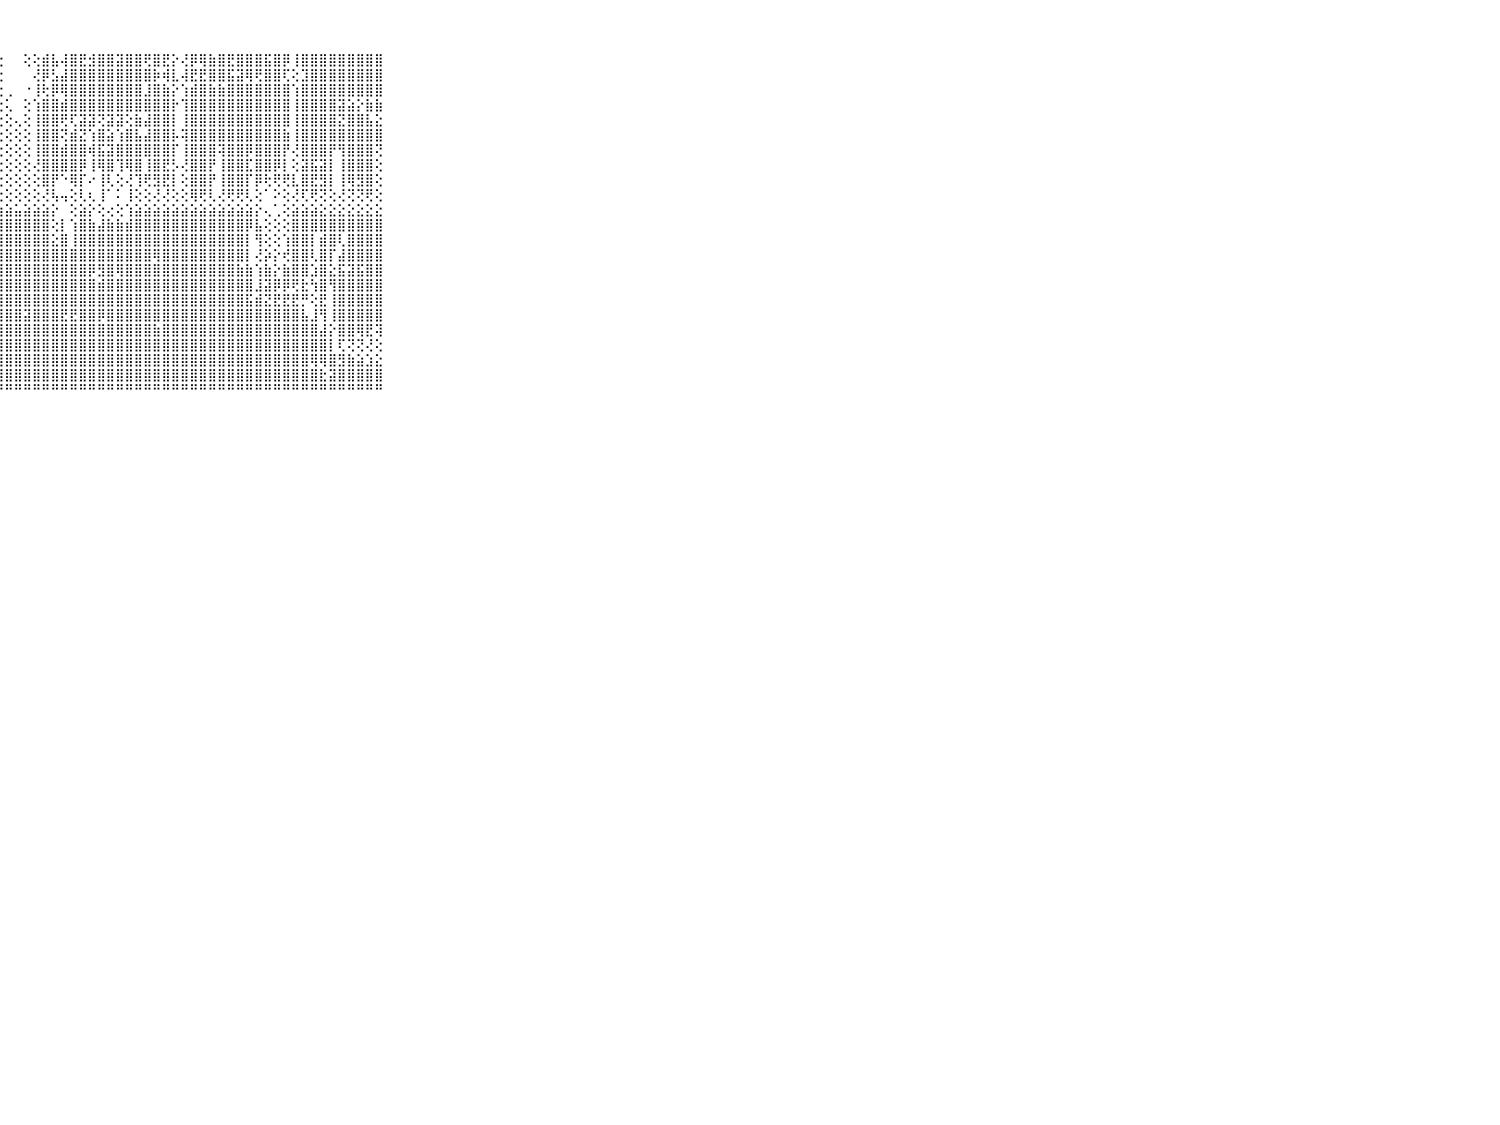

⠀⠀⠀⠀⠀⠀⠀⠀⠀⠀⠀⠀⠀⠀⠀⠀⠀⠀⠀⠀⠀⠀⠀⠀⠀⠀⢑⢕⠀⠀⢕⢕⣾⣧⢼⣿⣟⣺⣿⣿⣽⣿⣿⢟⣿⣟⡕⢜⡿⢿⣷⣿⣟⣿⣿⣿⣯⣿⡿⢸⣿⣿⣿⣿⣿⣿⣿⣿⣿⠀⠀⠀⠀⠀⠀⠀⠀⠀⠀⠀⠀
⠀⠀⠀⠀⠀⠀⠀⠀⠀⠀⠀⠀⠀⠀⠀⠀⠀⠀⠀⠀⠀⠀⠀⠀⠀⠀⢕⢕⠀⠀⠀⢜⡿⣣⣼⣿⣿⣿⣿⣿⣿⣿⣿⣿⡷⢾⣇⢼⣟⣟⣿⣿⣯⣽⢿⢟⣿⣿⢏⢕⣹⣿⣿⣿⣿⣿⣿⣿⣿⠀⠀⠀⠀⠀⠀⠀⠀⠀⠀⠀⠀
⠀⠀⠀⠀⠀⠀⠀⠀⠀⠀⠀⠀⠀⠀⠀⠀⠀⠀⠀⠀⠀⠀⠀⠀⠀⠀⢕⢕⢀⠀⠐⢸⢗⡿⢿⣿⣿⣿⣿⣿⣿⣿⣿⣸⣿⣷⡕⢱⣾⣿⣷⣷⣿⣿⣿⣿⣿⣿⣿⢱⣿⣿⣿⣿⣿⣿⣿⣿⣿⠀⠀⠀⠀⠀⠀⠀⠀⠀⠀⠀⠀
⠀⠀⠀⠀⠀⠀⠀⠀⠀⠀⠀⠀⠀⠀⠀⠀⠀⠀⠀⠀⠀⠀⠀⠀⠀⢀⢕⢕⢅⠀⢕⢱⣿⣿⣾⣿⣿⣿⣿⣿⣿⣿⣿⣿⣿⣿⡗⢹⣿⣿⣿⣿⣿⣿⣿⣿⣿⣿⣿⢸⣿⣿⣿⣿⣽⣵⡕⣷⣷⠀⠀⠀⠀⠀⠀⠀⠀⠀⠀⠀⠀
⠀⠀⠀⠀⠀⠀⠀⠀⠀⠀⠀⠀⠀⠀⠀⠀⠀⠀⠀⠀⠀⠀⠀⠀⠀⢕⢕⢕⢕⢄⢕⢸⣿⣿⢟⢏⣽⣽⢝⣽⣽⢕⣷⣼⣿⣿⡇⢸⣿⣿⣿⣿⣿⣿⣿⣿⣿⣿⣿⢸⣿⣿⣿⣿⣝⣿⣿⣧⣕⠀⠀⠀⠀⠀⠀⠀⠀⠀⠀⠀⠀
⠀⠀⠀⠀⠀⠀⠀⠀⠀⠀⠀⠀⠀⠀⠀⠀⠀⠀⠀⠀⠀⠀⠀⠀⢄⢕⢕⢕⢕⢕⢕⢸⣿⣿⢝⣾⣝⢱⣿⣵⢱⣿⣧⣼⣿⣿⡧⢽⣿⣿⣿⣿⣿⣿⣿⣿⣿⣿⣷⢸⣿⣿⣿⣿⣿⣿⣿⣿⣿⠀⠀⠀⠀⠀⠀⠀⠀⠀⠀⠀⠀
⠀⠀⠀⠀⠀⠀⠀⠀⠀⠀⠀⠀⠀⠀⠀⠀⠀⠀⠀⠀⠀⠀⢀⢀⢕⢕⢕⢕⢕⢕⢕⢸⣿⣿⣾⣿⣿⢾⣯⣽⣿⣿⣿⣿⣿⣿⡏⢸⣿⣿⣿⢽⣿⣿⡿⣿⣿⣿⡟⢜⣿⣿⣿⡟⢻⣿⣿⣿⢝⠀⠀⠀⠀⠀⠀⠀⠀⠀⠀⠀⠀
⠀⠀⠀⠀⠀⠀⠀⠀⠀⠀⠀⠀⠀⠀⠀⠀⠀⠀⠀⠀⠀⠀⠑⢕⢕⢕⢕⢕⢕⢕⢕⢜⣿⣿⣿⣿⡿⢸⢿⣿⢹⢿⣿⢸⣿⣟⡣⢜⣿⣿⡟⢸⣿⣿⣏⣿⣿⡿⡇⢕⣽⣯⣽⡇⢸⣿⣿⣿⢕⠀⠀⠀⠀⠀⠀⠀⠀⠀⠀⠀⠀
⠀⠀⠀⠀⠀⠀⠀⠀⠀⠀⠀⠀⠀⠀⠀⠀⠀⠀⠀⢀⢀⢄⢁⡕⢕⢕⢕⢕⢕⢕⢕⢕⣿⡟⠑⢿⡏⠔⢸⢇⢕⢜⢹⢟⣻⣟⡇⢕⣿⣿⡟⢸⣿⣿⡏⡿⢗⢟⢟⣇⣿⣟⣻⡇⢸⢿⣻⣿⢕⠀⠀⠀⠀⠀⠀⠀⠀⠀⠀⠀⠀
⠀⠀⠀⠀⠀⠀⠀⠀⠀⠀⠀⠀⠀⢔⠀⠀⠀⠀⠀⠁⠑⠕⠜⢻⢕⢕⢕⢕⢕⢕⢕⢕⢜⢧⢤⢕⢇⢆⢸⠁⠅⢸⢕⢕⢜⢜⢕⢕⢿⢟⢇⢜⢟⢟⢇⢕⠁⠕⢕⢜⢏⢟⢝⢕⢜⢝⢝⢟⢕⠀⠀⠀⠀⠀⠀⠀⠀⠀⠀⠀⠀
⠀⠀⠀⠀⠀⠀⠀⠀⠀⠀⠀⣴⣴⣵⣤⣤⣤⣤⣤⣤⣤⣤⣤⣵⣵⣵⣵⣵⣵⣥⣵⣵⣵⡕⠀⢕⣵⡕⢕⢔⢕⢱⣵⣵⣵⣵⣵⣵⣵⣵⣵⣵⣵⣵⣵⡕⢄⢁⢕⣵⣵⣵⣕⣕⣕⣕⣕⣕⣕⠀⠀⠀⠀⠀⠀⠀⠀⠀⠀⠀⠀
⠀⠀⠀⠀⠀⠀⠀⠀⠀⠀⠀⣽⣿⣿⣿⣿⣿⣿⣿⣿⣿⣿⣿⣿⣿⣿⣿⣿⣿⣿⣿⣿⣿⢕⡇⢱⣿⣷⣼⣷⣷⣾⣿⣿⣿⣿⣿⣿⣿⣿⣿⣿⣿⣿⡿⣧⢕⢕⢕⣿⣿⣿⣿⣿⣿⣿⣿⣿⣿⠀⠀⠀⠀⠀⠀⠀⠀⠀⠀⠀⠀
⠀⠀⠀⠀⠀⠀⠀⠀⠀⠀⠀⣳⣿⣿⣿⣿⣿⣿⣿⣿⣿⣿⣿⣿⣿⣿⣿⣿⣿⣿⣿⣿⣿⣕⣿⢸⣿⣿⣿⣿⣿⣿⣿⣿⣿⣿⣿⣿⣿⣿⣿⣿⣿⣿⡇⢻⢕⢕⢱⣿⣿⡇⣾⣿⢇⣿⣿⣿⣿⠀⠀⠀⠀⠀⠀⠀⠀⠀⠀⠀⠀
⠀⠀⠀⠀⠀⠀⠀⠀⠀⠀⠀⢛⢏⢝⣛⣟⣟⣿⣿⣿⣿⣿⣷⣵⣿⣿⣿⣿⣿⣿⣿⣿⣿⣿⣿⣿⣿⣿⣿⣿⣿⣿⣿⣿⢿⣿⣿⣿⣿⣿⣿⣿⣿⣿⡇⢜⡵⡕⢞⣿⣿⢇⣿⡏⣼⣿⣿⣿⣿⠀⠀⠀⠀⠀⠀⠀⠀⠀⠀⠀⠀
⠀⠀⠀⠀⠀⠀⠀⠀⠀⠀⠀⣿⡿⢿⡏⢻⣿⣿⣿⣿⣿⣿⡿⣿⣿⣿⣿⣿⣿⣿⣿⣿⣿⣿⣿⣿⣿⡿⣻⣿⢿⣿⣿⣿⣿⣿⣿⣿⣿⣿⣿⣿⣿⣷⣷⢱⣷⡕⣷⣿⣿⣱⣿⣕⣯⣽⣯⣿⣿⠀⠀⠀⠀⠀⠀⠀⠀⠀⠀⠀⠀
⠀⠀⠀⠀⠀⠀⠀⠀⠀⠀⠀⣿⡇⢸⡕⢸⣿⣿⣿⣿⣿⣿⡇⣿⣿⣿⣿⣿⣿⣿⣿⣿⣿⣿⣿⣿⣿⣿⣾⣿⣿⣿⣿⣿⣿⣿⣿⣿⣿⣿⣿⣿⣿⣿⣿⣸⣽⡿⡿⢟⣗⢳⣿⢻⣿⣿⣿⣿⣿⠀⠀⠀⠀⠀⠀⠀⠀⠀⠀⠀⠀
⠀⠀⠀⠀⠀⠀⠀⠀⠀⠀⠀⣹⡇⢸⢕⢸⣿⣿⡿⢿⢿⣿⢇⣿⣿⣿⣿⣿⣿⣿⣿⣿⣿⣿⣿⣿⣿⣿⣿⣿⣿⣿⣿⣿⣿⣿⣿⣿⣿⣿⣿⣿⣿⣿⣯⣾⣝⣟⣟⣟⡛⢕⣟⢸⣿⣿⣿⣿⣿⠀⠀⠀⠀⠀⠀⠀⠀⠀⠀⠀⠀
⠀⠀⠀⠀⠀⠀⠀⠀⠀⠀⠀⣾⡇⢕⢕⢱⣿⣿⣿⣿⣿⣿⢕⣾⣷⣷⣿⣿⣿⣿⣽⣿⣿⣿⣟⣟⣿⣿⡿⣿⣿⣿⣿⣿⣿⣿⣿⣿⣿⣿⣿⣿⣿⣿⣿⣿⣿⣿⣿⣿⣧⣸⢻⢸⣿⣿⣿⣿⣿⠀⠀⠀⠀⠀⠀⠀⠀⠀⠀⠀⠀
⠀⠀⠀⠀⠀⠀⠀⠀⠀⠀⠀⣾⣧⢱⡕⣿⣿⣿⣿⣿⣿⣿⢵⣿⣿⣿⣿⣿⣿⣿⣿⣿⣿⣿⣿⣿⣿⣿⣿⣿⣿⣿⣿⣿⣷⣿⣿⣿⣿⣿⣿⣿⣿⣿⣿⣿⣿⣿⣿⣿⣿⣿⣼⡕⣿⣿⢿⣟⢽⠀⠀⠀⠀⠀⠀⠀⠀⠀⠀⠀⠀
⠀⠀⠀⠀⠀⠀⠀⠀⠀⠀⠀⣿⢇⢕⢕⣟⣏⣝⣟⣟⢿⡿⢜⣿⣿⣿⣿⣿⣿⣿⣿⣿⣿⣿⣿⣿⣿⣿⣿⣿⣿⣿⣿⣿⣿⣿⣿⣿⣿⣿⣿⣿⣿⣿⣿⣿⣿⣿⣿⣿⣿⣿⣿⡇⢏⢝⢝⢜⢕⠀⠀⠀⠀⠀⠀⠀⠀⠀⠀⠀⠀
⠀⠀⠀⠀⠀⠀⠀⠀⠀⠀⠀⣾⡇⢕⢕⣽⣿⣿⣿⣿⣿⣿⢳⣿⣿⣿⣿⣿⣿⣿⣿⣿⣿⣿⣿⣿⣿⣿⣿⣿⣿⣿⣿⣿⣿⣿⣿⣿⣿⣿⣿⣿⣿⣿⣿⣿⣿⣿⣿⣿⣿⢿⢿⣿⣻⣷⣵⣱⣕⠀⠀⠀⠀⠀⠀⠀⠀⠀⠀⠀⠀
⠀⠀⠀⠀⠀⠀⠀⠀⠀⠀⠀⢟⣕⢕⢕⣝⣿⢿⣟⣿⢟⢿⣸⣿⣿⣿⣿⣿⣿⣿⣿⣿⣿⣿⣿⣿⣿⣿⣿⣿⣿⣿⣿⣿⣿⣿⣿⣿⣿⣿⣿⣿⣿⣿⣿⣿⣿⣿⣿⣿⣿⣿⣗⣽⣿⣿⣿⣿⣿⠀⠀⠀⠀⠀⠀⠀⠀⠀⠀⠀⠀
⠀⠀⠀⠀⠀⠀⠀⠀⠀⠀⠀⠑⠑⠑⠑⠓⠚⠛⠛⠛⠃⠘⠛⠛⠛⠛⠛⠛⠛⠛⠛⠛⠛⠛⠛⠛⠛⠛⠛⠛⠛⠛⠛⠛⠛⠛⠛⠛⠛⠛⠛⠛⠛⠛⠛⠛⠛⠛⠛⠛⠛⠛⠛⠛⠛⠛⠛⠛⠛⠀⠀⠀⠀⠀⠀⠀⠀⠀⠀⠀⠀